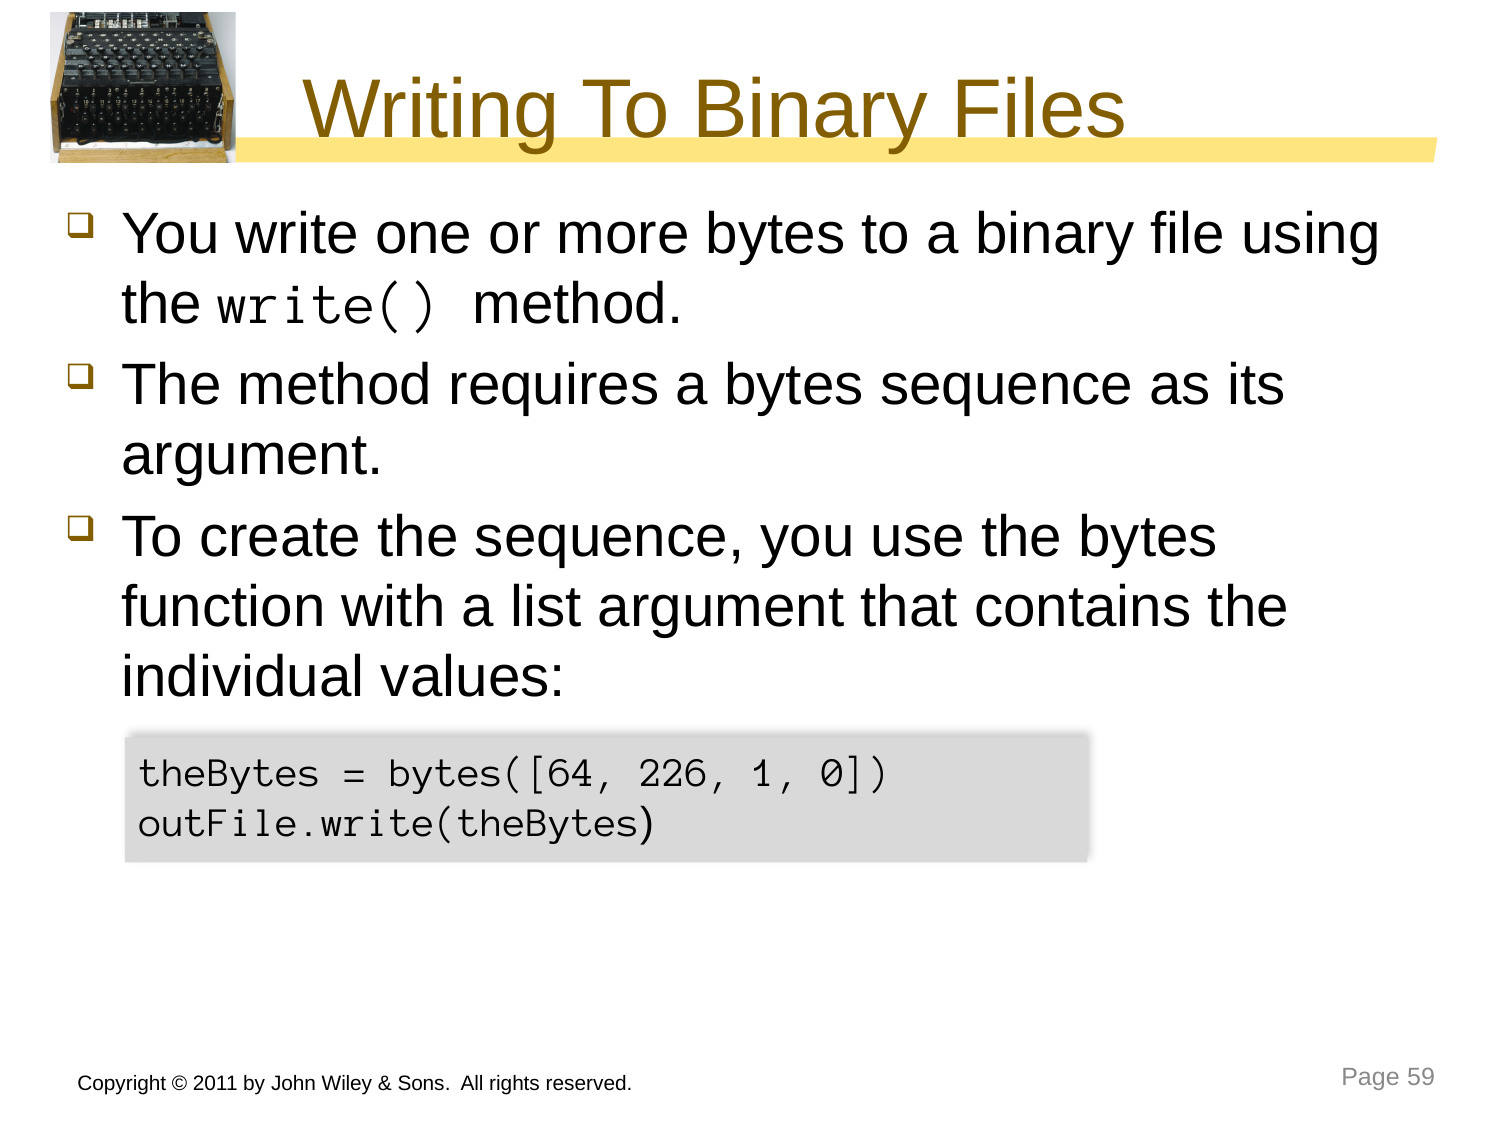

# Writing To Binary Files
You write one or more bytes to a binary file using the write() method.
The method requires a bytes sequence as its argument.
To create the sequence, you use the bytes function with a list argument that contains the individual values:
theBytes = bytes([64, 226, 1, 0])
outFile.write(theBytes)

Copyright © 2011 by John Wiley & Sons.  All rights reserved.
Page 59